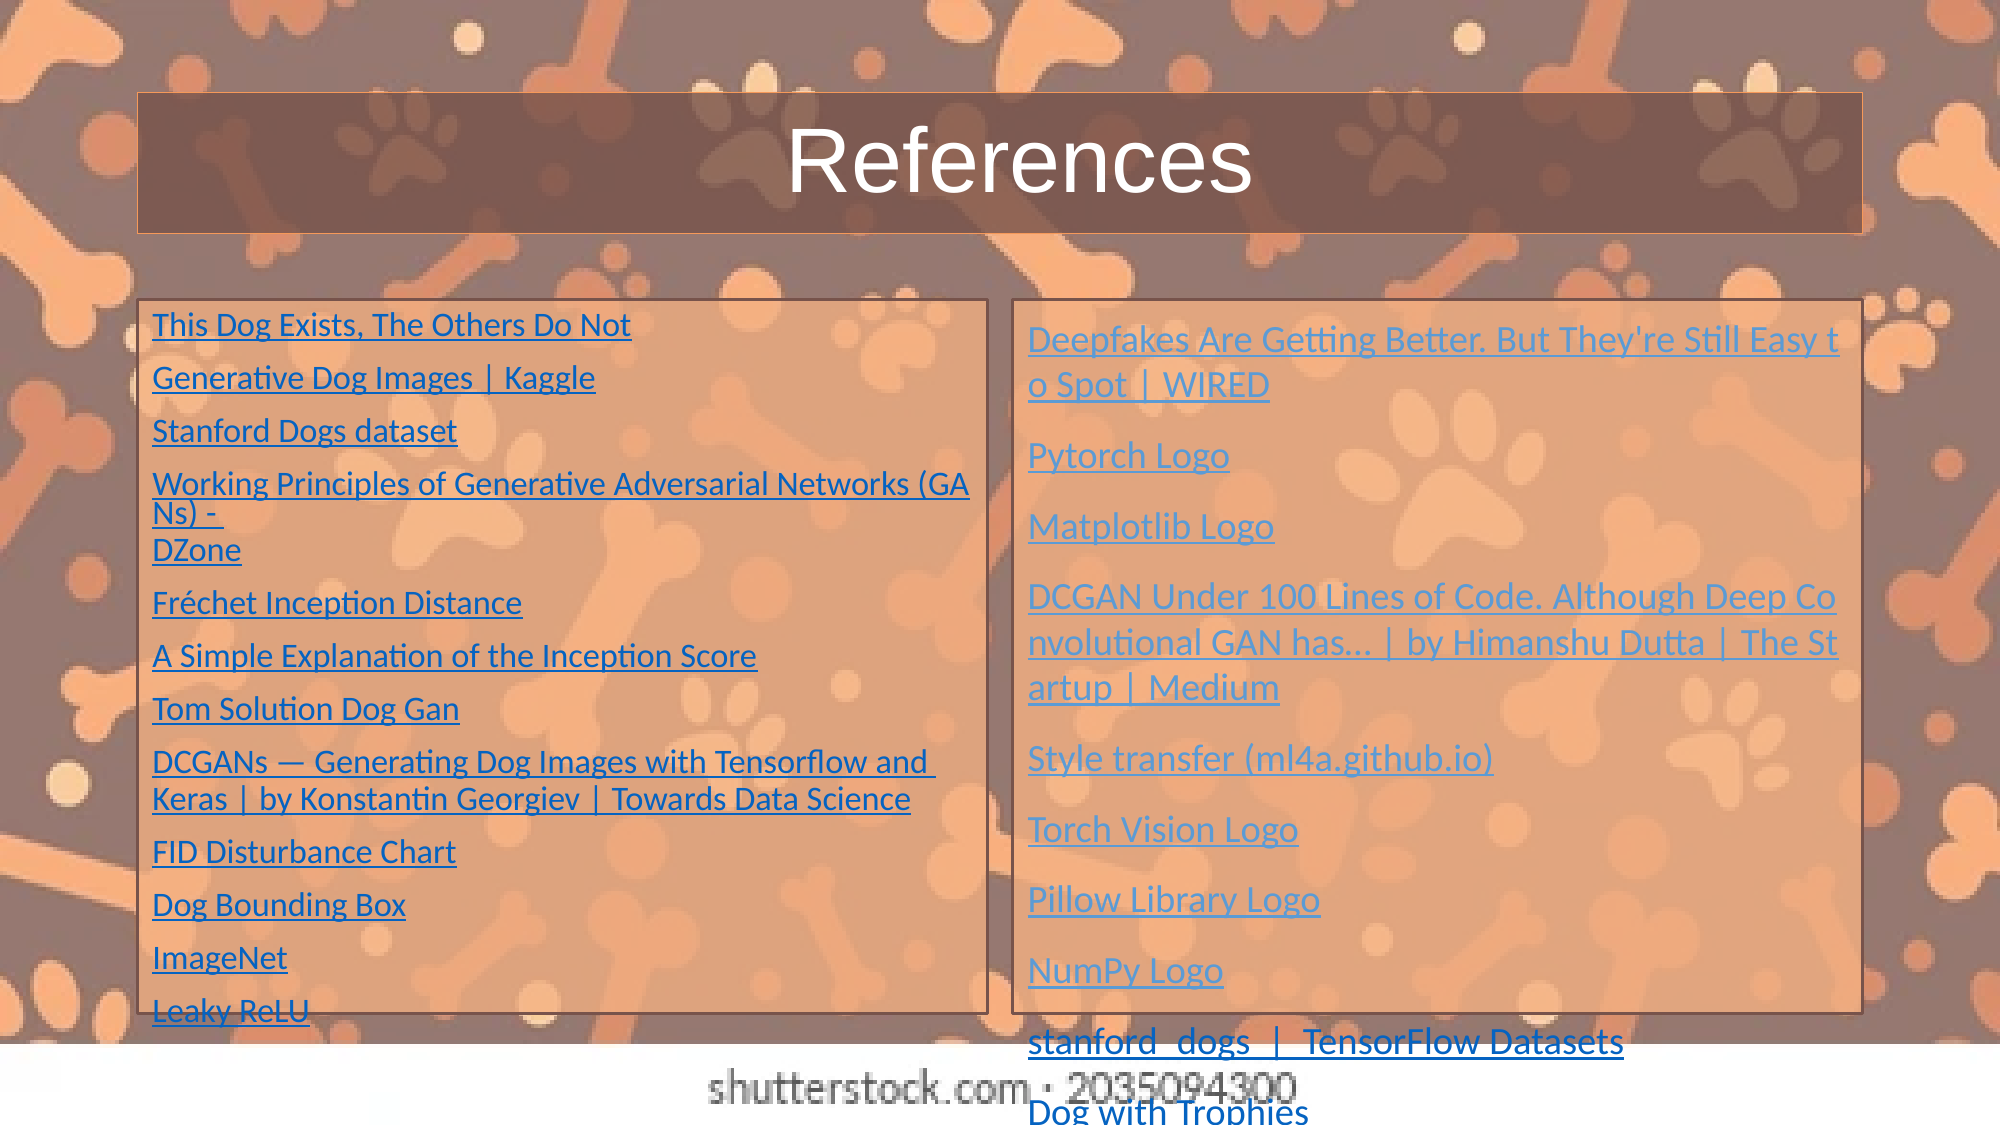

# References
This Dog Exists, The Others Do Not
Generative Dog Images | Kaggle
Stanford Dogs dataset
Working Principles of Generative Adversarial Networks (GANs) - DZone
Fréchet Inception Distance
A Simple Explanation of the Inception Score
Tom Solution Dog Gan
DCGANs — Generating Dog Images with Tensorflow and Keras | by Konstantin Georgiev | Towards Data Science
FID Disturbance Chart
Dog Bounding Box
ImageNet
Leaky ReLU

Deepfakes Are Getting Better. But They're Still Easy to Spot | WIRED
Pytorch Logo
Matplotlib Logo
DCGAN Under 100 Lines of Code. Although Deep Convolutional GAN has… | by Himanshu Dutta | The Startup | Medium
Style transfer (ml4a.github.io)
Torch Vision Logo
Pillow Library Logo
NumPy Logo
stanford_dogs  |  TensorFlow Datasets
Dog with Trophies